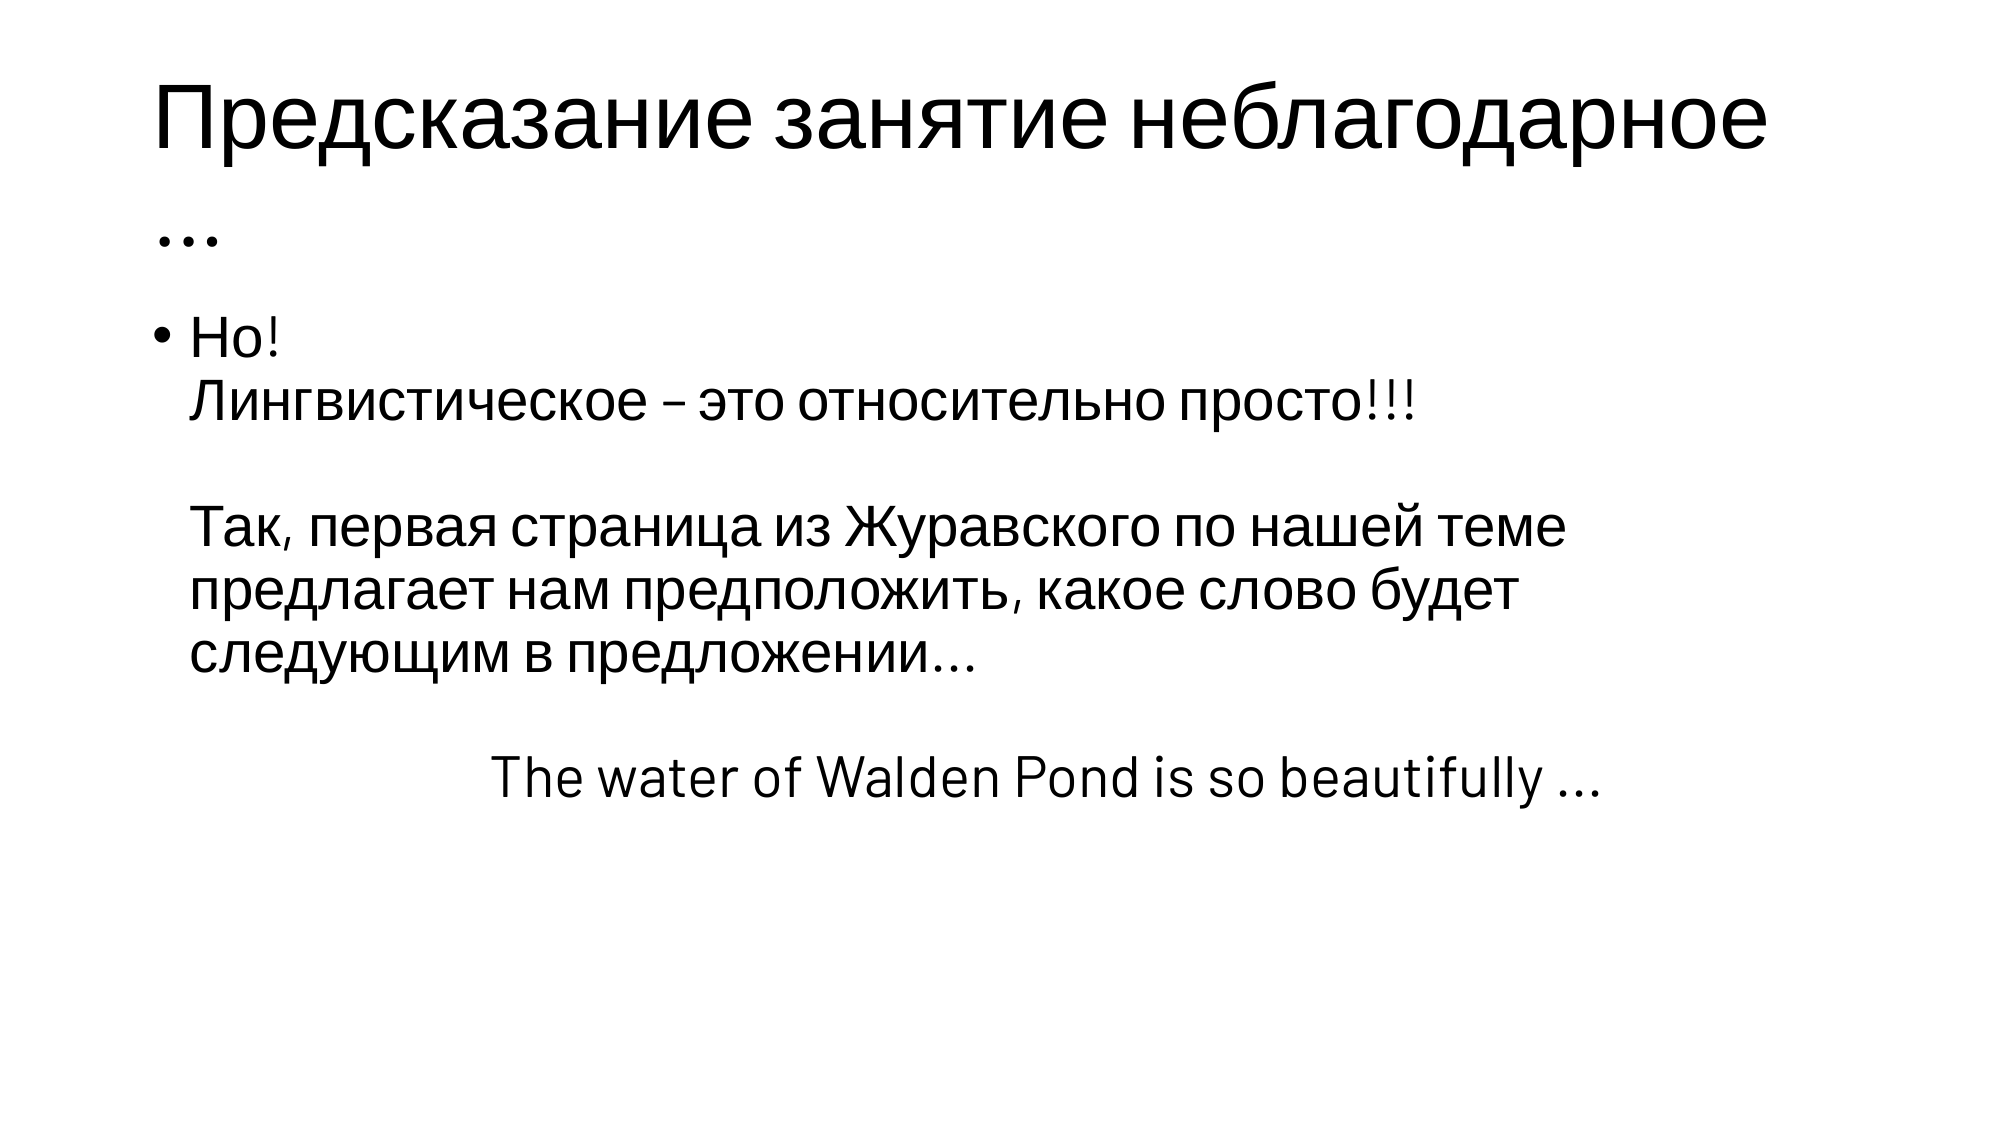

# Предсказание занятие неблагодарное …
Но!
Лингвистическое – это относительно просто!!!
Так, первая страница из Журавского по нашей теме предлагает нам предположить, какое слово будет следующим в предложении...
		The water of Walden Pond is so beautifully ...